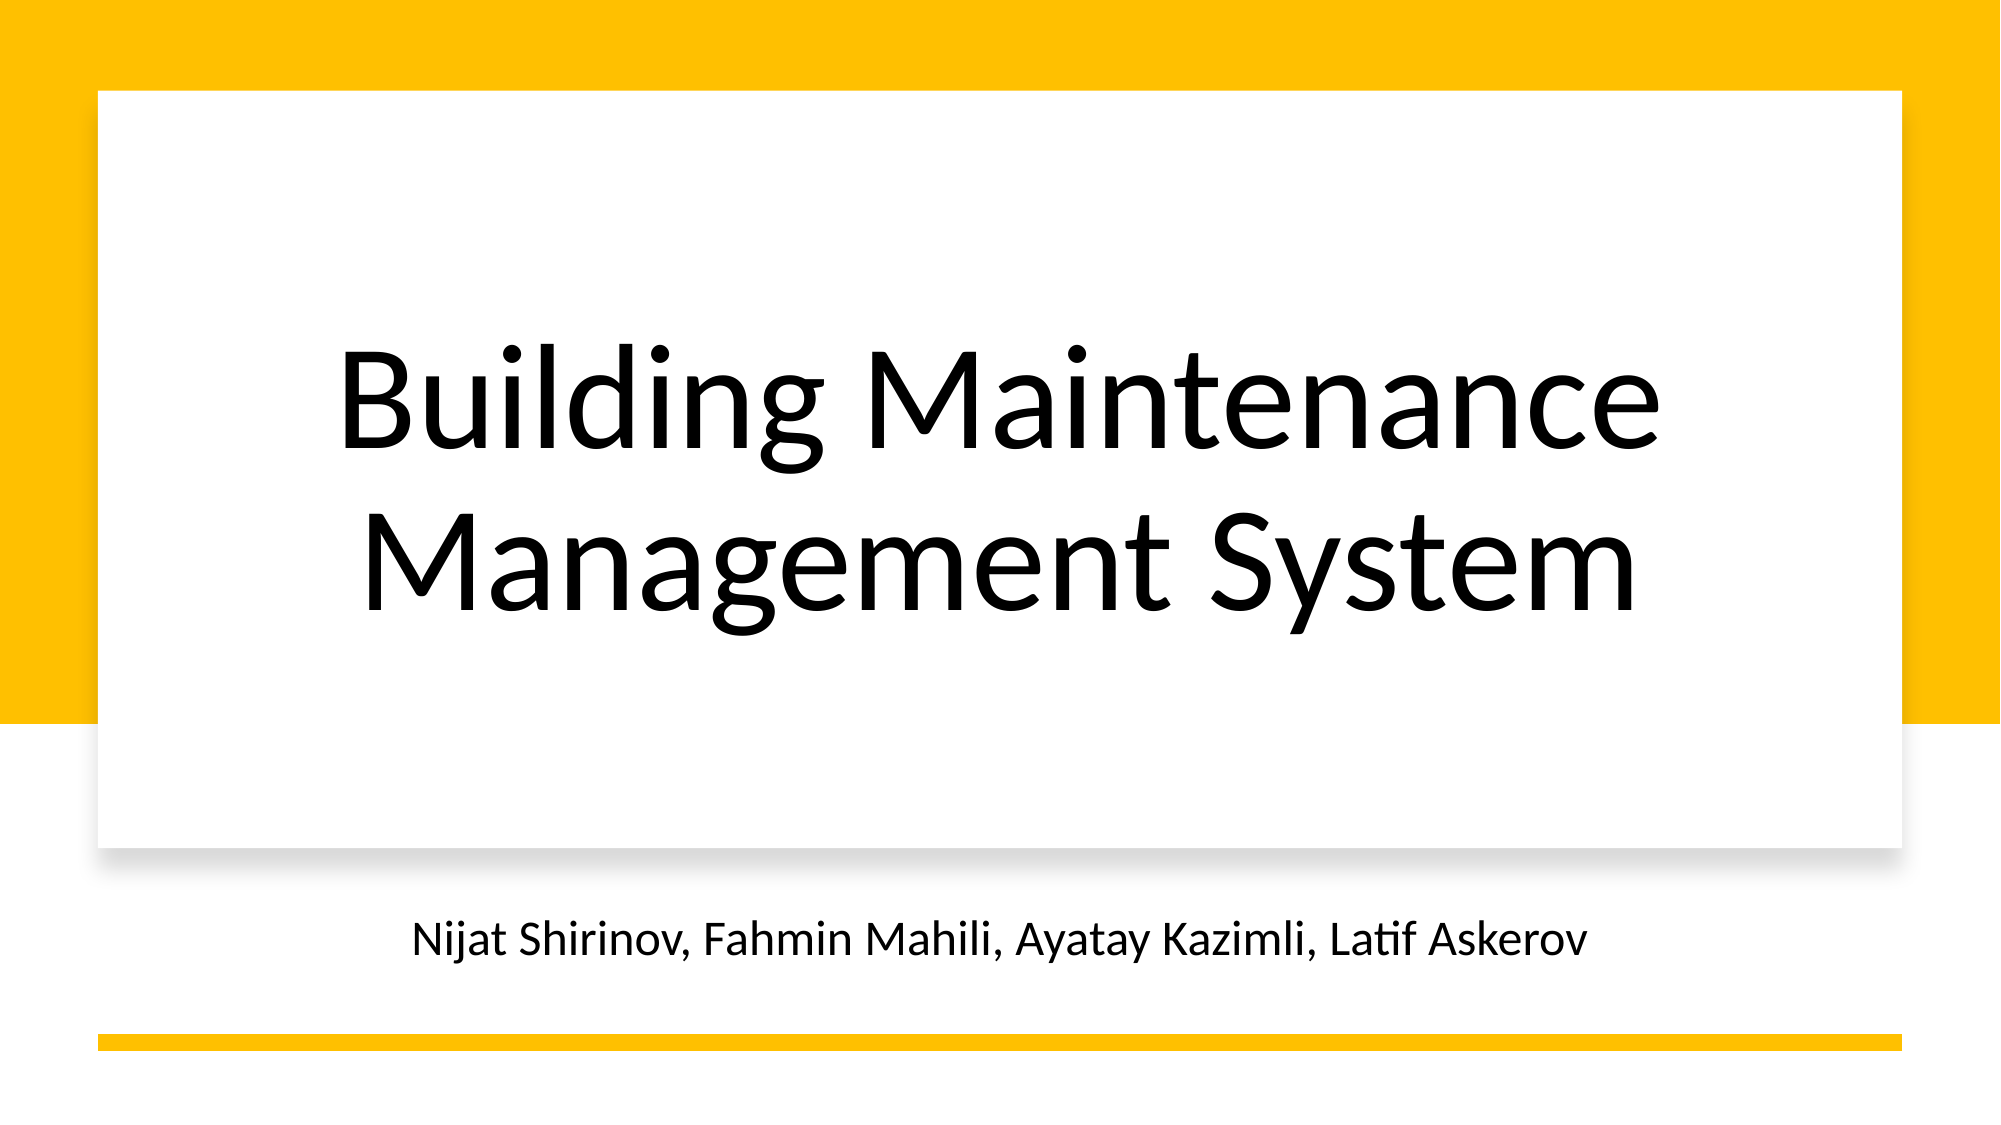

# Building Maintenance Management System
Nijat Shirinov, Fahmin Mahili, Ayatay Kazimli, Latif Askerov